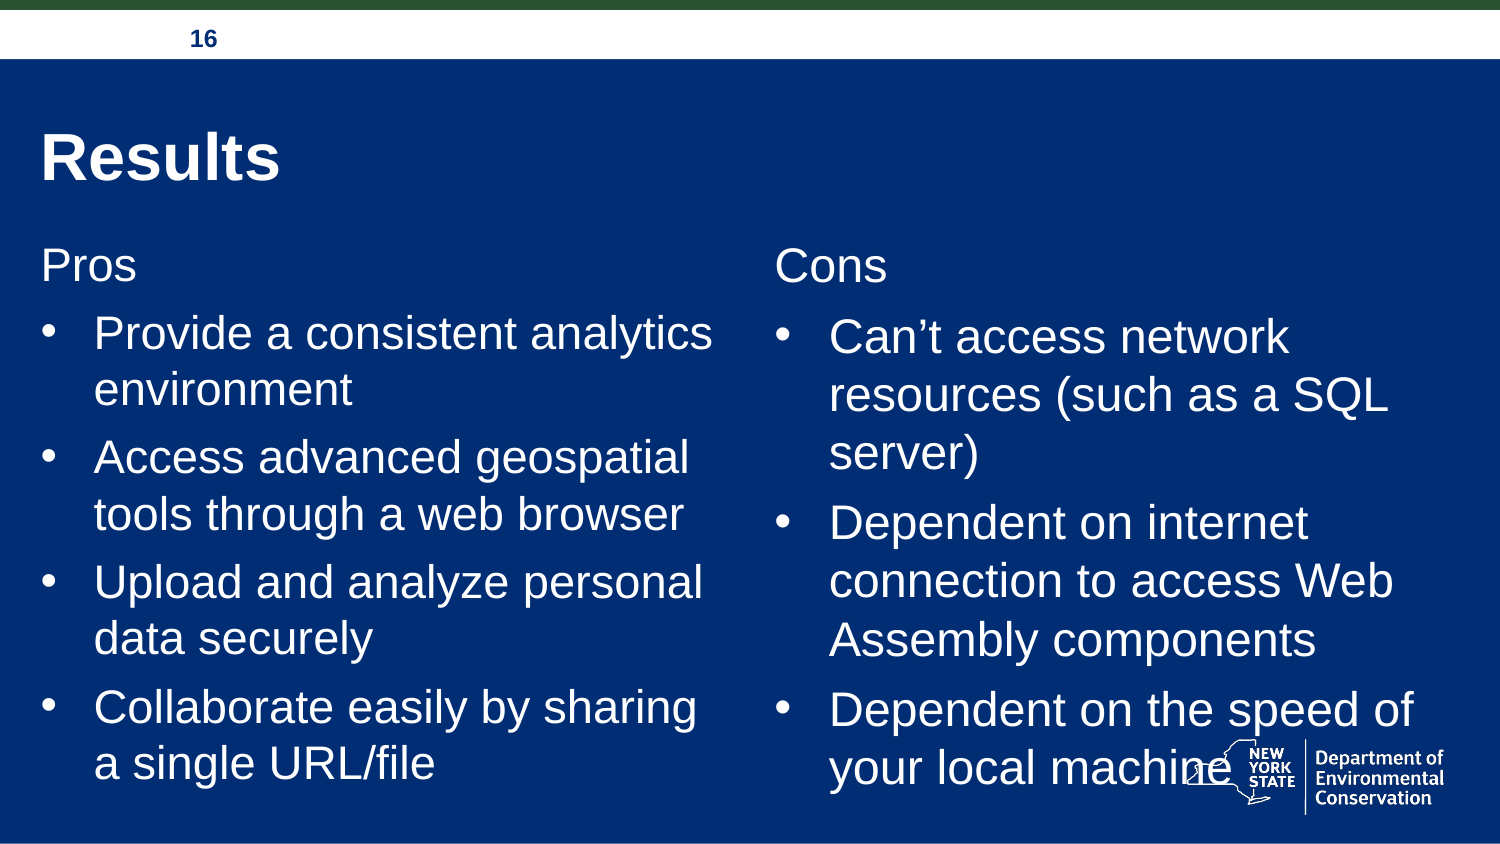

# Results
Pros
Provide a consistent analytics environment
Access advanced geospatial tools through a web browser
Upload and analyze personal data securely
Collaborate easily by sharing a single URL/file
Cons
Can’t access network resources (such as a SQL server)
Dependent on internet connection to access Web Assembly components
Dependent on the speed of your local machine